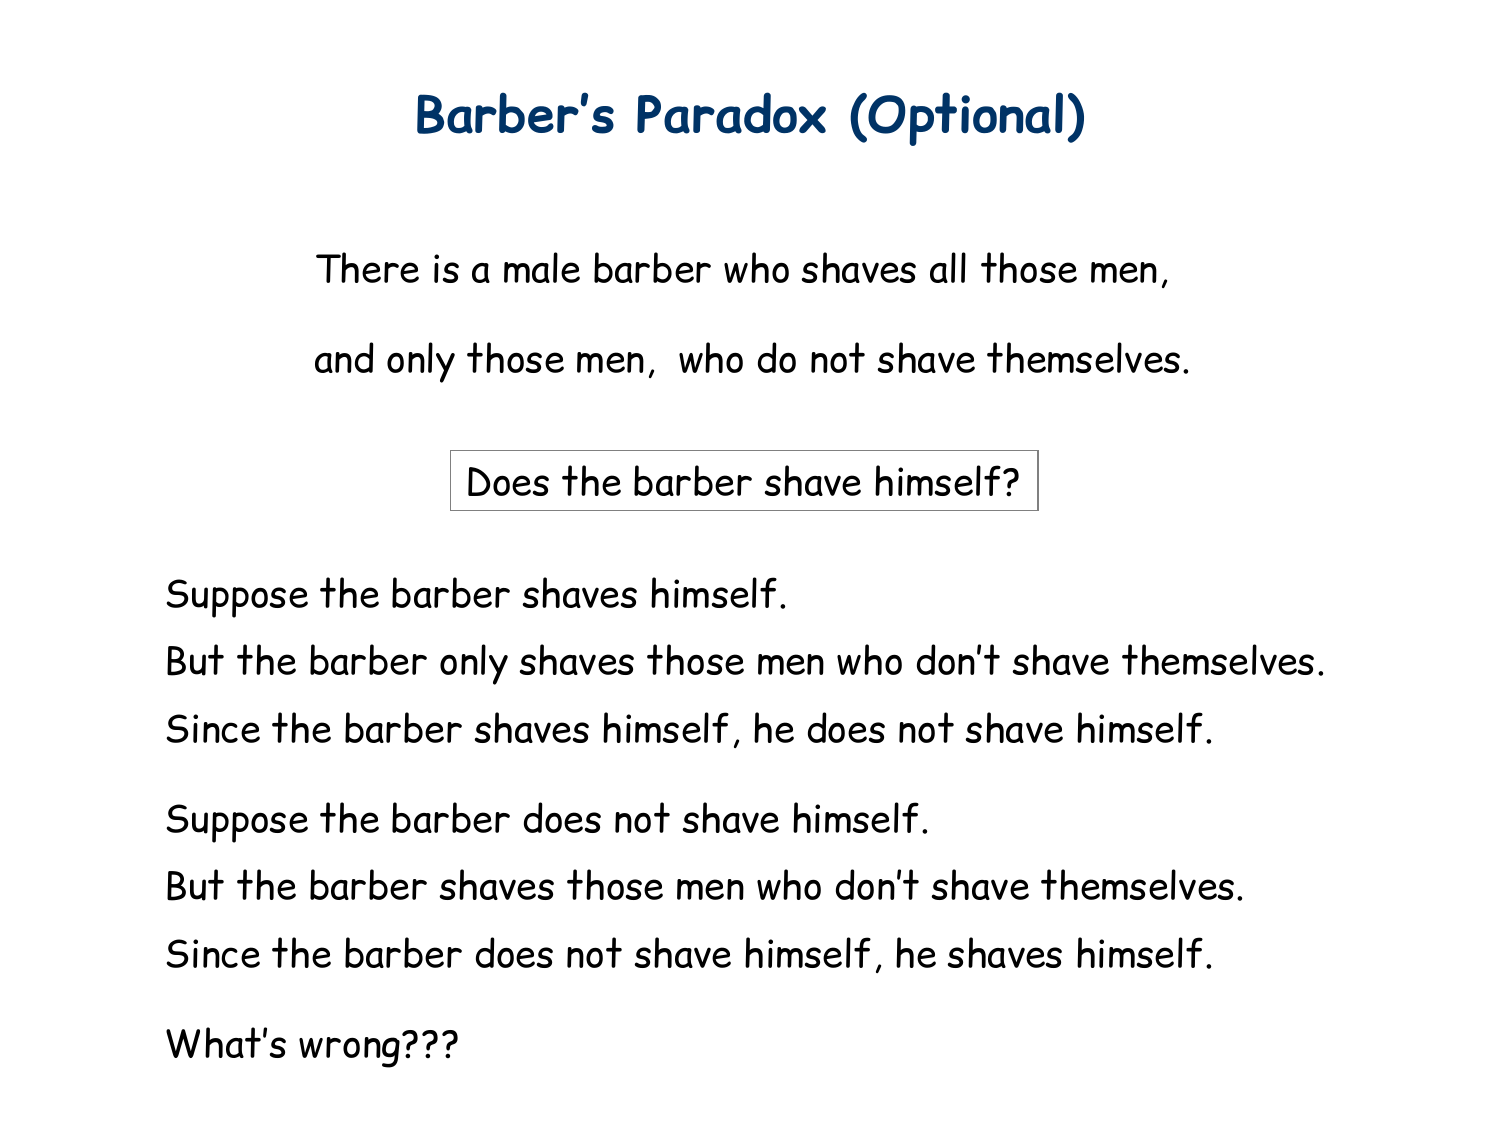

Barber’s Paradox (Optional)
There is a male barber who shaves all those men,

and only those men,  who do not shave themselves.
Does the barber shave himself?
Suppose the barber shaves himself.
But the barber only shaves those men who don’t shave themselves.
Since the barber shaves himself, he does not shave himself.

Suppose the barber does not shave himself.
But the barber shaves those men who don’t shave themselves.
Since the barber does not shave himself, he shaves himself.

What’s wrong???